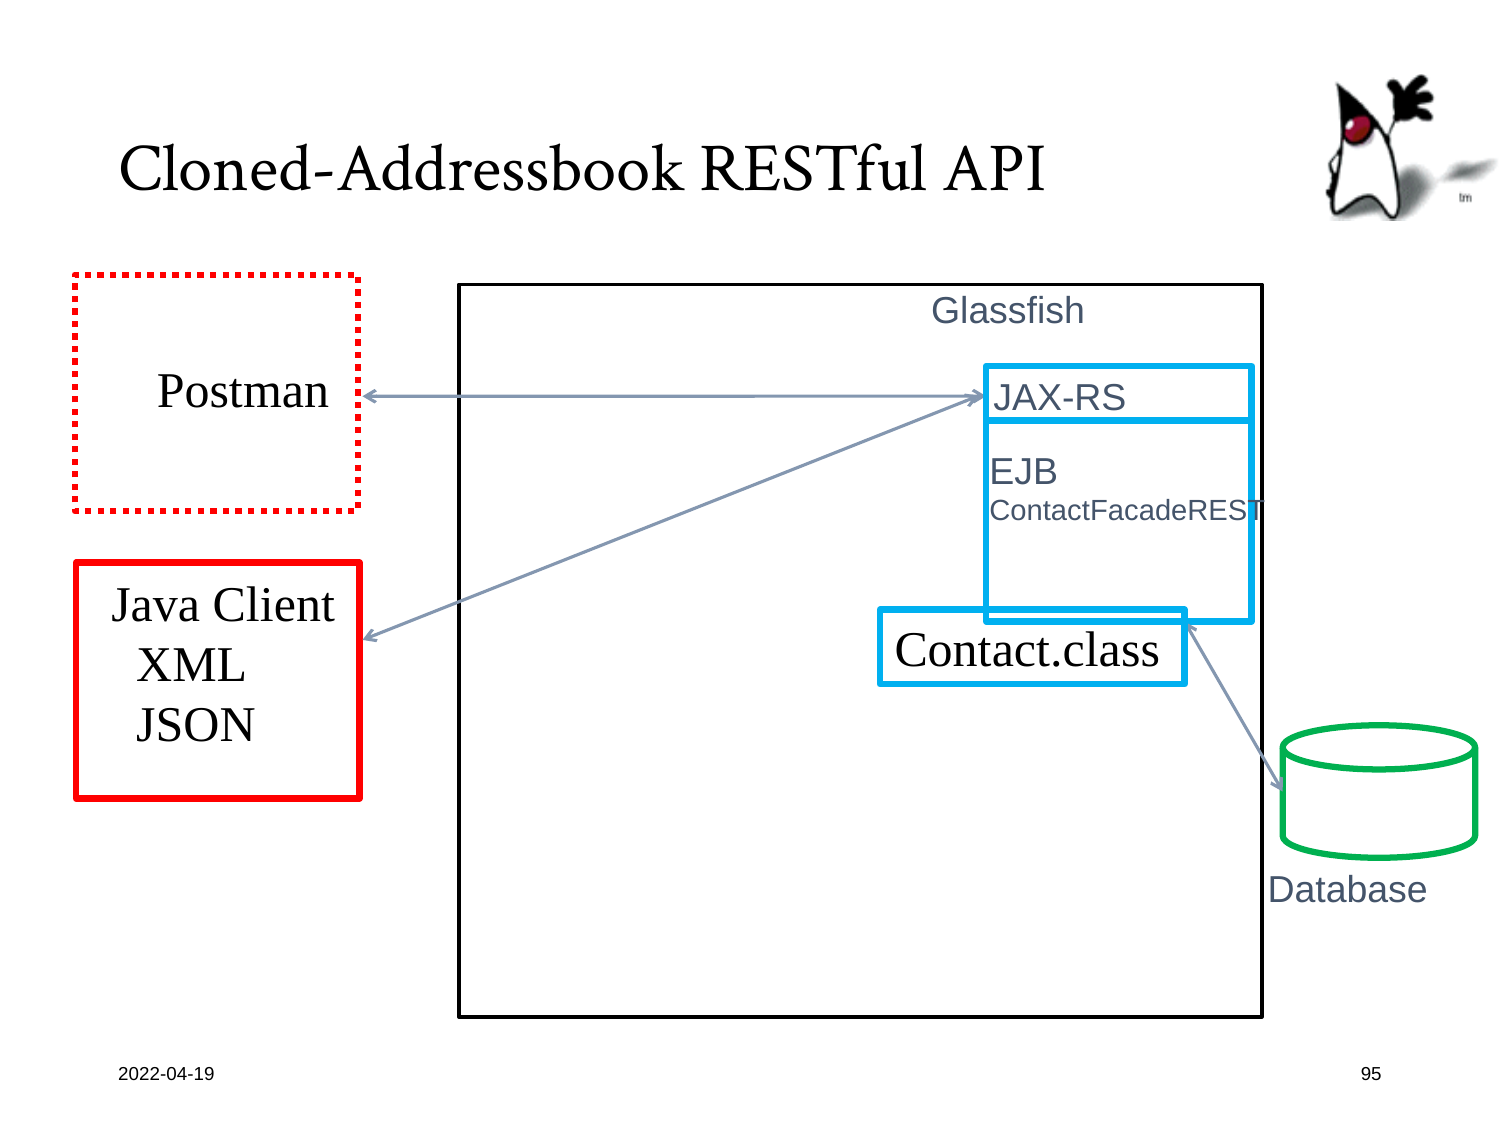

# Cloned-Addressbook RESTful API

Glassfish

Postman
JAX-RS

EJB
ContactFacadeREST

Java Client
  XML
  JSON
Contact.class

Database
2022-04-19
95